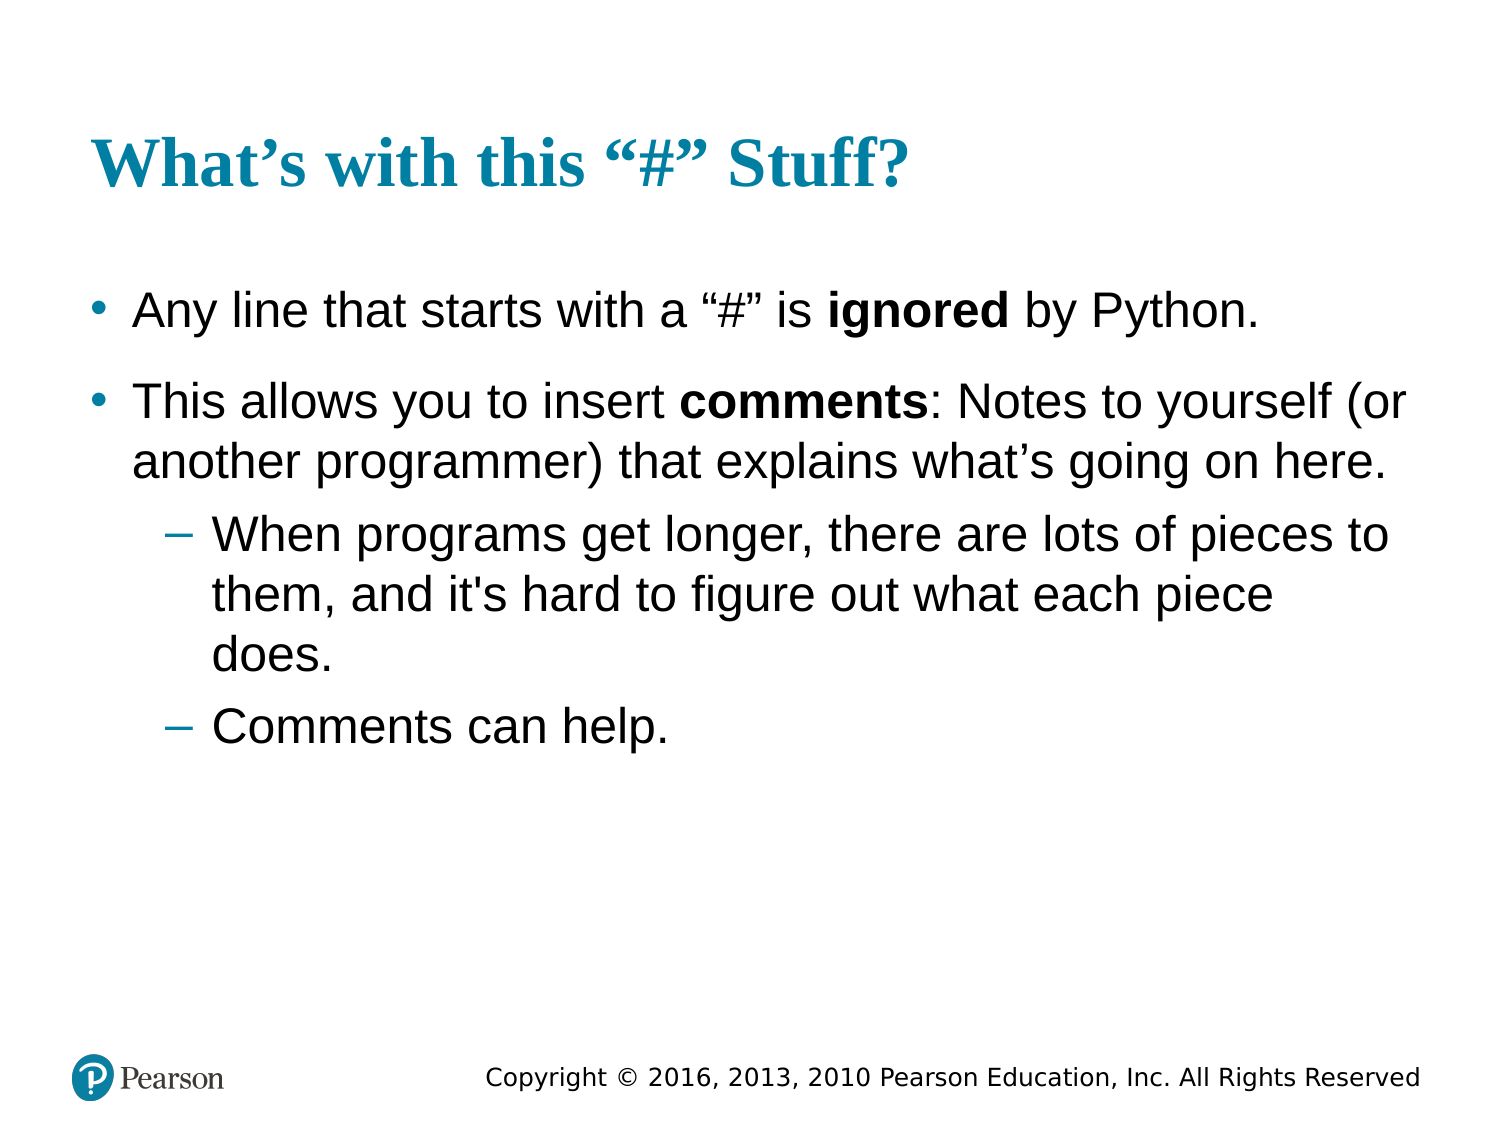

# What’s with this “#” Stuff?
Any line that starts with a “#” is ignored by Python.
This allows you to insert comments: Notes to yourself (or another programmer) that explains what’s going on here.
When programs get longer, there are lots of pieces to them, and it's hard to figure out what each piece does.
Comments can help.